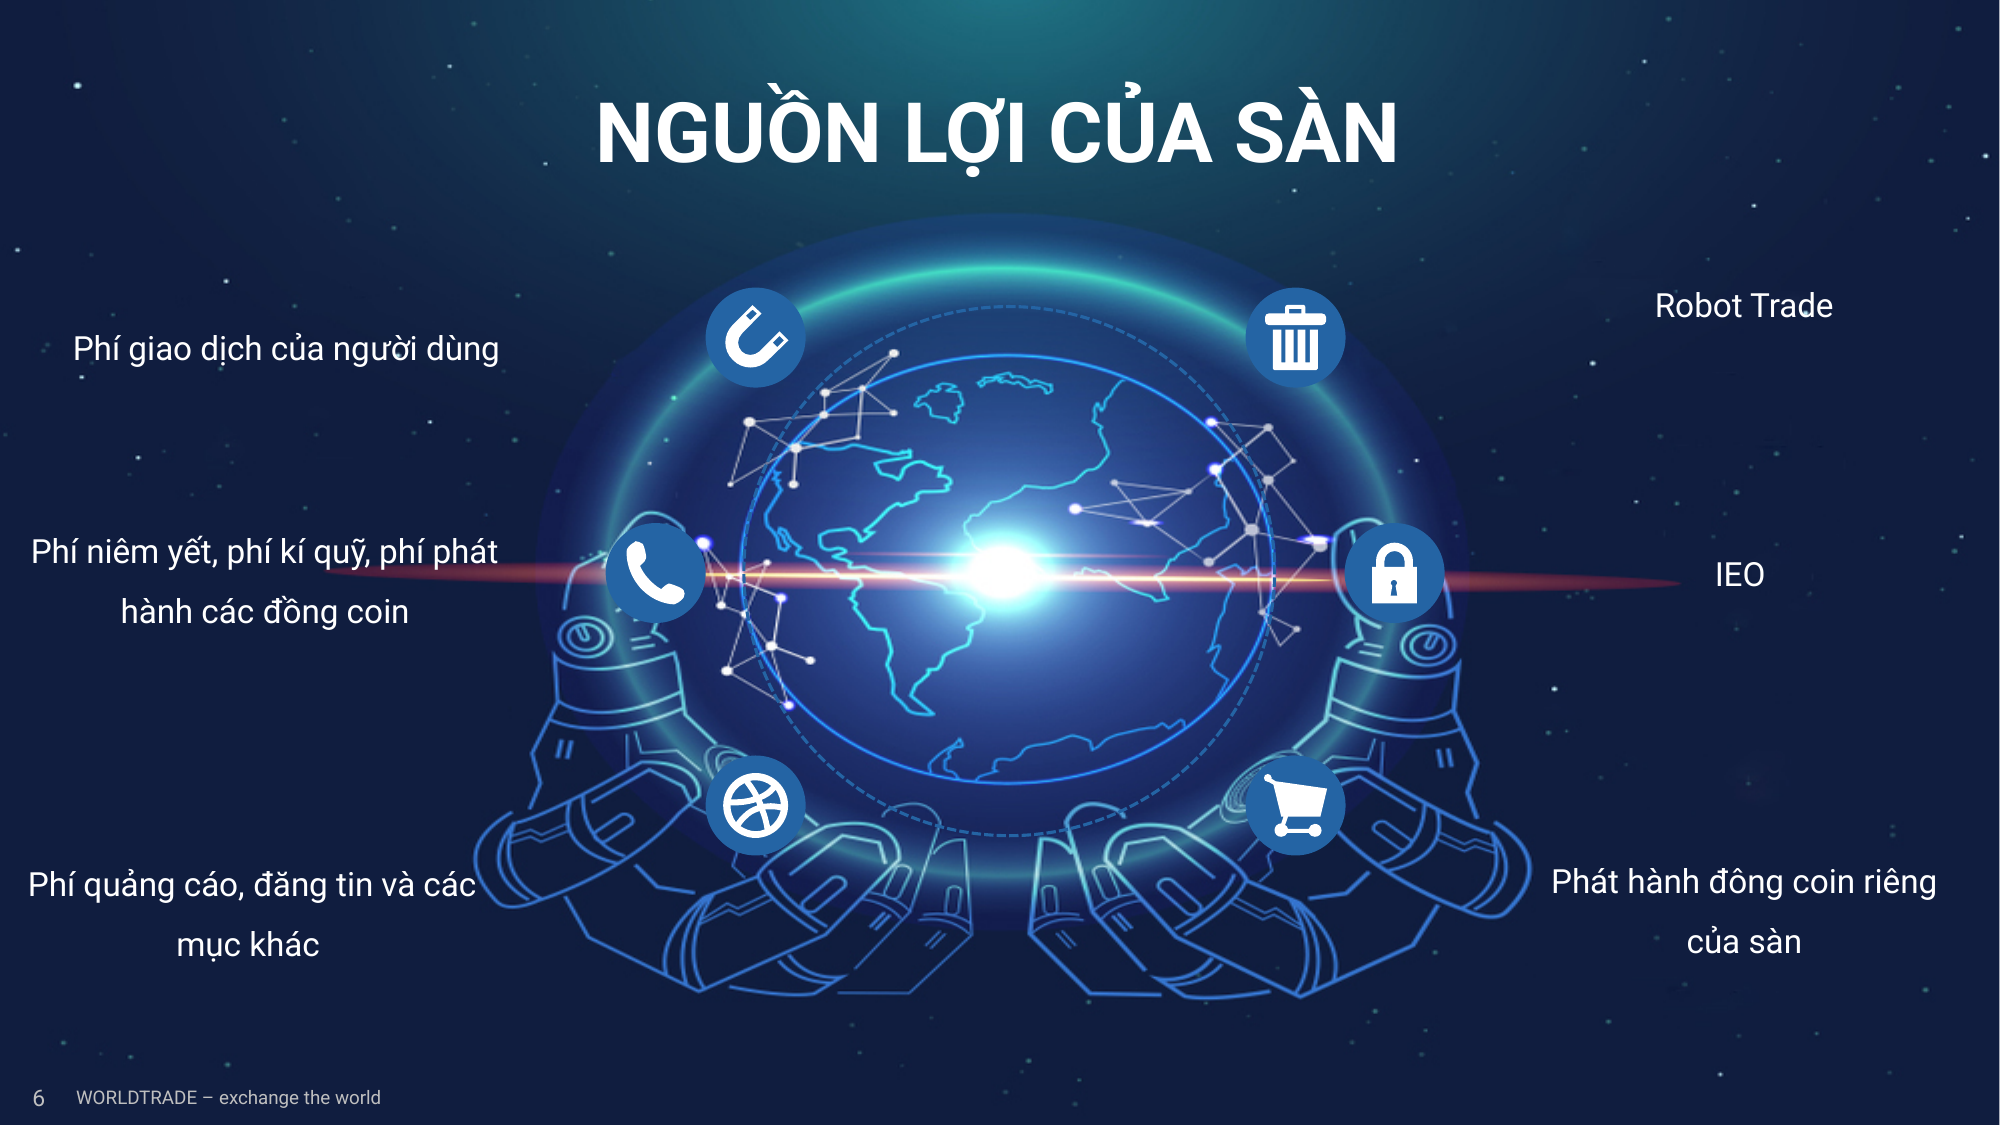

# NGUỒN LỢI CỦA SÀN
Robot Trade

Phí giao dịch của người dùng

Phí niêm yết, phí kí quỹ, phí phát hành các đồng coin

IEO

Phát hành đông coin riêng của sàn
Phí quảng cáo, đăng tin và các mục khác